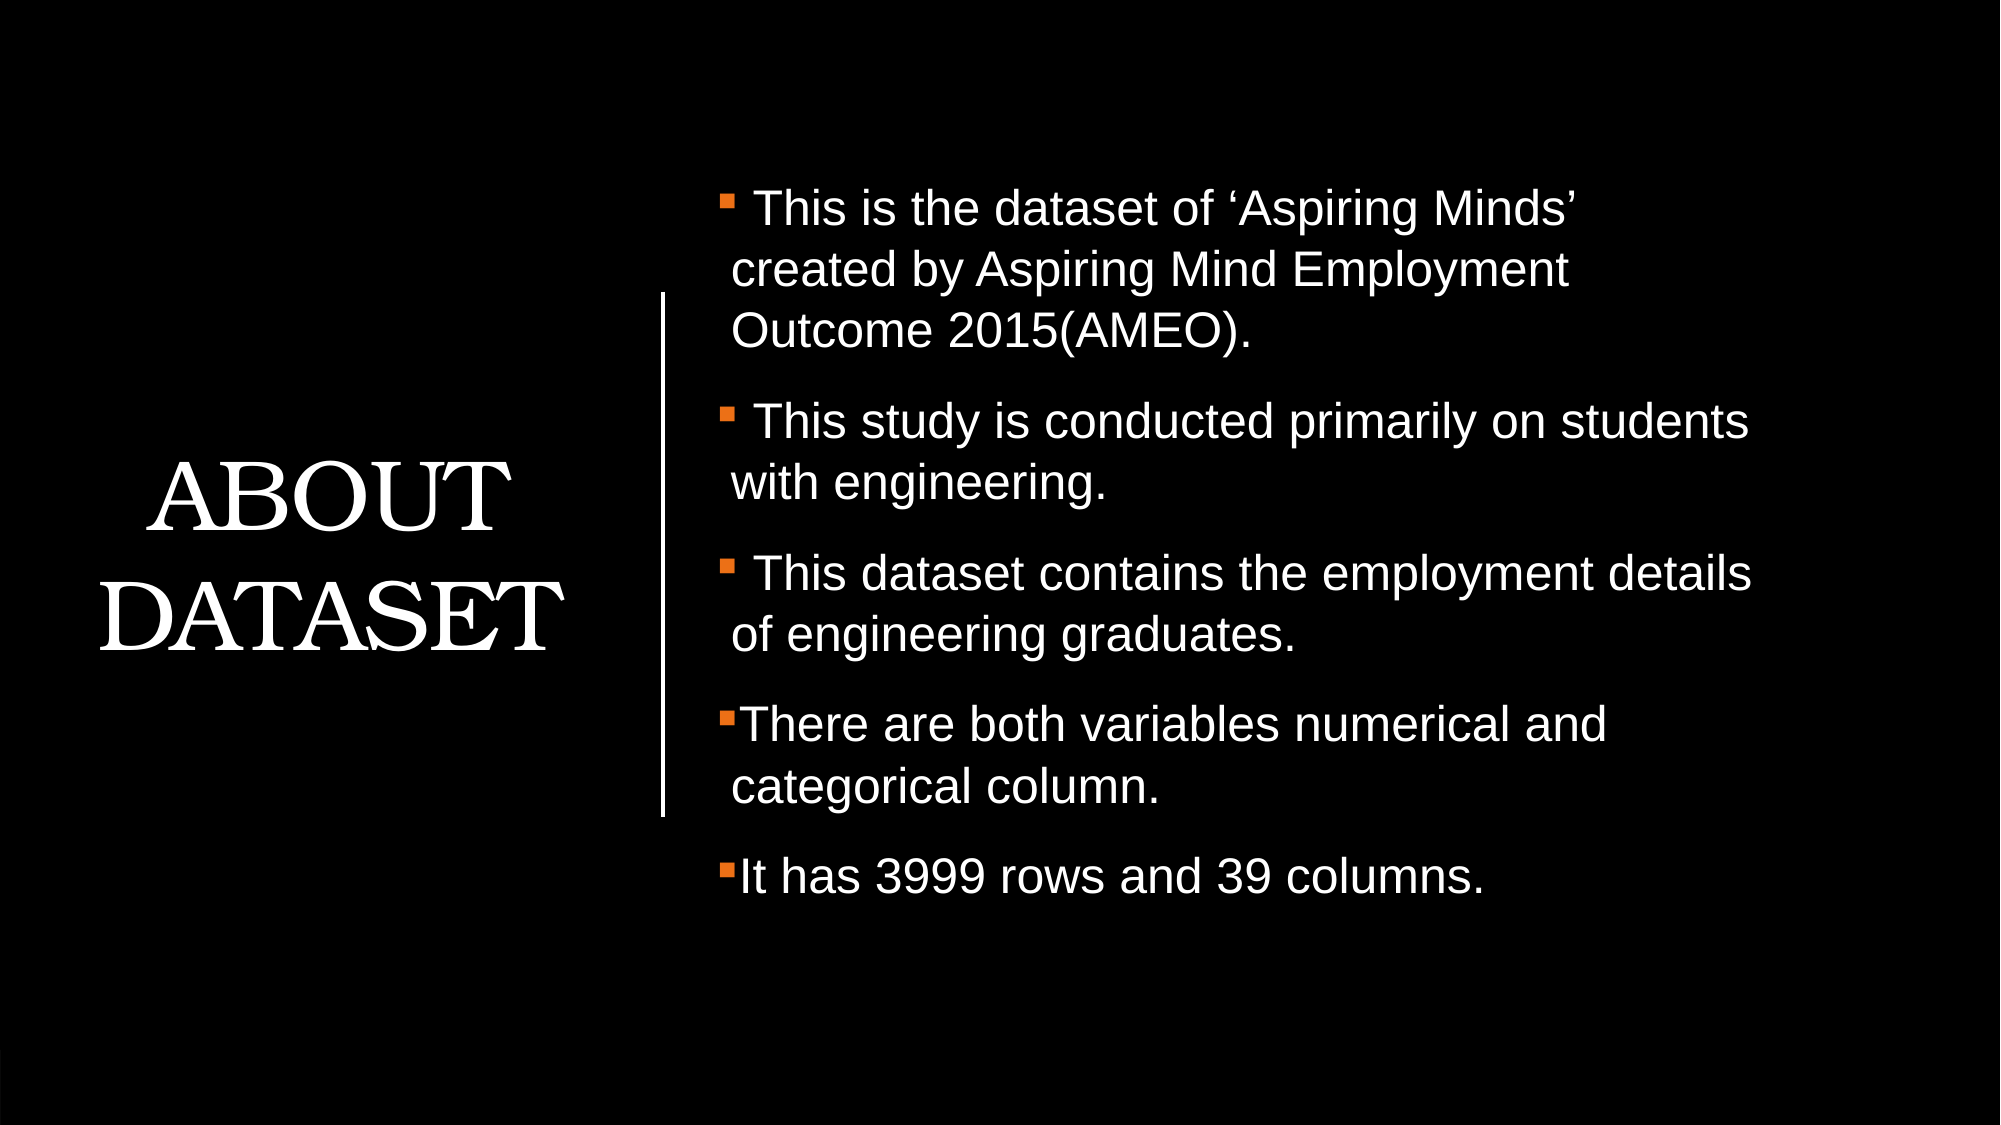

# ABOUT DATASET
 This is the dataset of ‘Aspiring Minds’ created by Aspiring Mind Employment Outcome 2015(AMEO).
 This study is conducted primarily on students with engineering.
 This dataset contains the employment details of engineering graduates.
There are both variables numerical and categorical column.
It has 3999 rows and 39 columns.